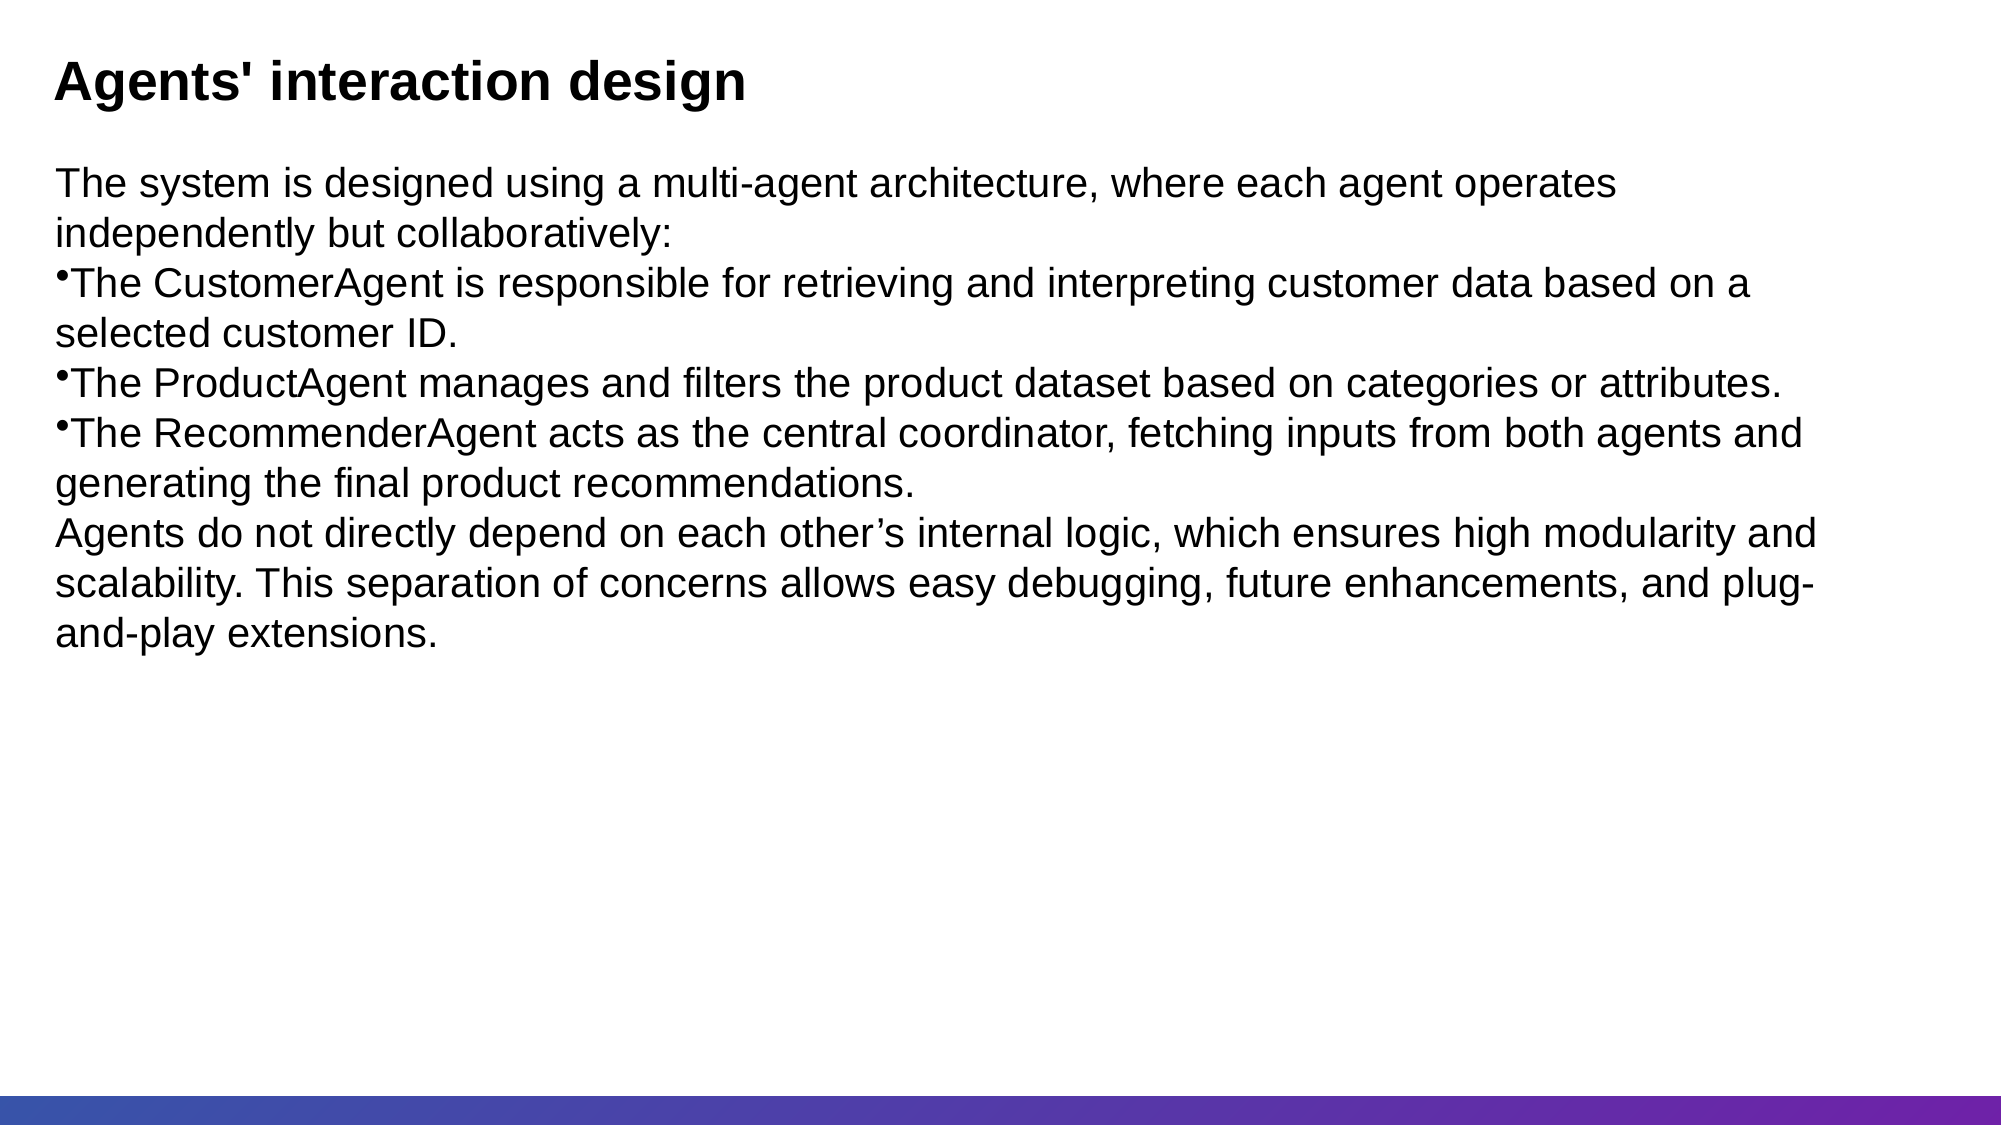

Agents' interaction design
The system is designed using a multi-agent architecture, where each agent operates independently but collaboratively:
The CustomerAgent is responsible for retrieving and interpreting customer data based on a selected customer ID.
The ProductAgent manages and filters the product dataset based on categories or attributes.
The RecommenderAgent acts as the central coordinator, fetching inputs from both agents and generating the final product recommendations.
Agents do not directly depend on each other’s internal logic, which ensures high modularity and scalability. This separation of concerns allows easy debugging, future enhancements, and plug-and-play extensions.